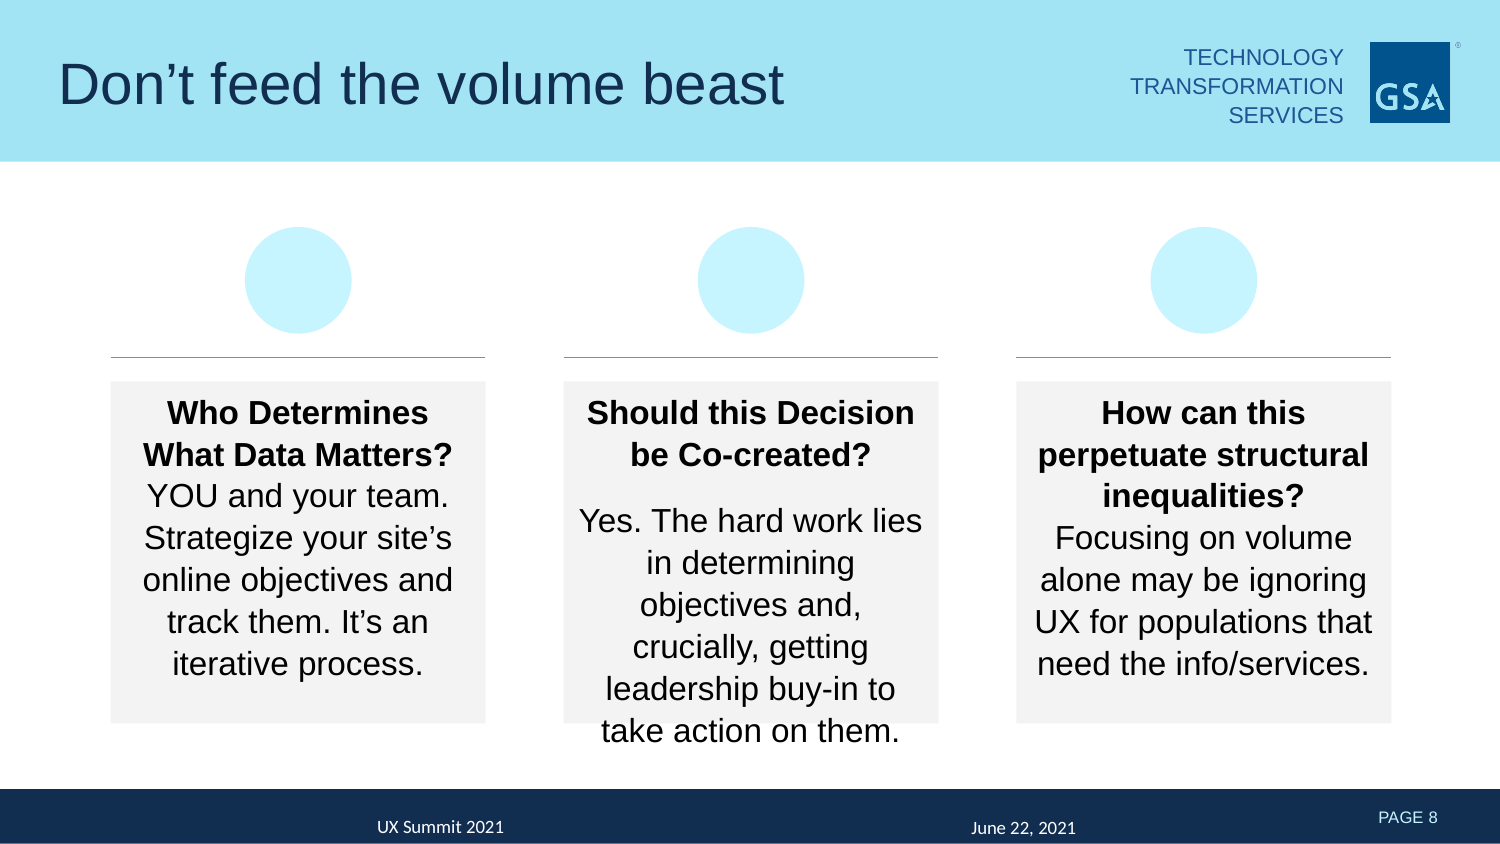

# Don’t feed the volume beast
Who Determines What Data Matters?
YOU and your team. Strategize your site’s online objectives and track them. It’s an iterative process.
Should this Decision be Co-created?
Yes. The hard work lies in determining objectives and, crucially, getting leadership buy-in to take action on them.
How can this perpetuate structural inequalities?
Focusing on volume alone may be ignoring UX for populations that need the info/services.
PAGE 8
UX Summit 2021
June 22, 2021